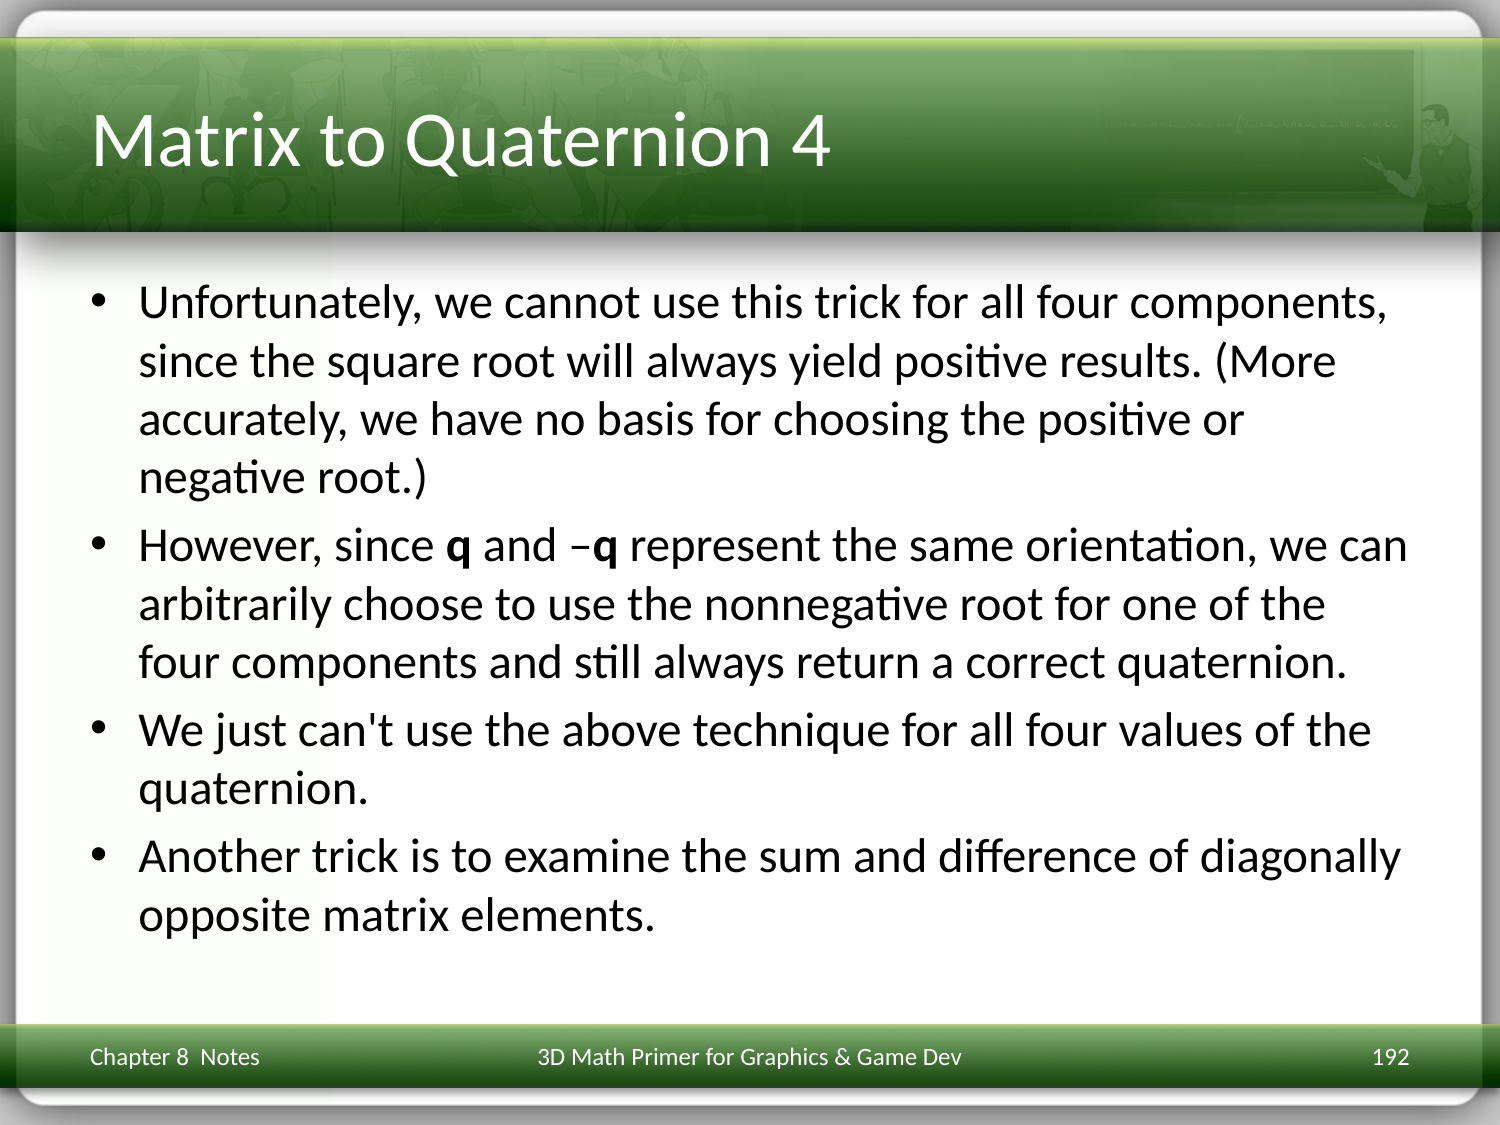

# Matrix to Quaternion 4
Unfortunately, we cannot use this trick for all four components, since the square root will always yield positive results. (More accurately, we have no basis for choosing the positive or negative root.)
However, since q and –q represent the same orientation, we can arbitrarily choose to use the nonnegative root for one of the four components and still always return a correct quaternion.
We just can't use the above technique for all four values of the quaternion.
Another trick is to examine the sum and difference of diagonally opposite matrix elements.
Chapter 8  Notes
3D Math Primer for Graphics & Game Dev
192